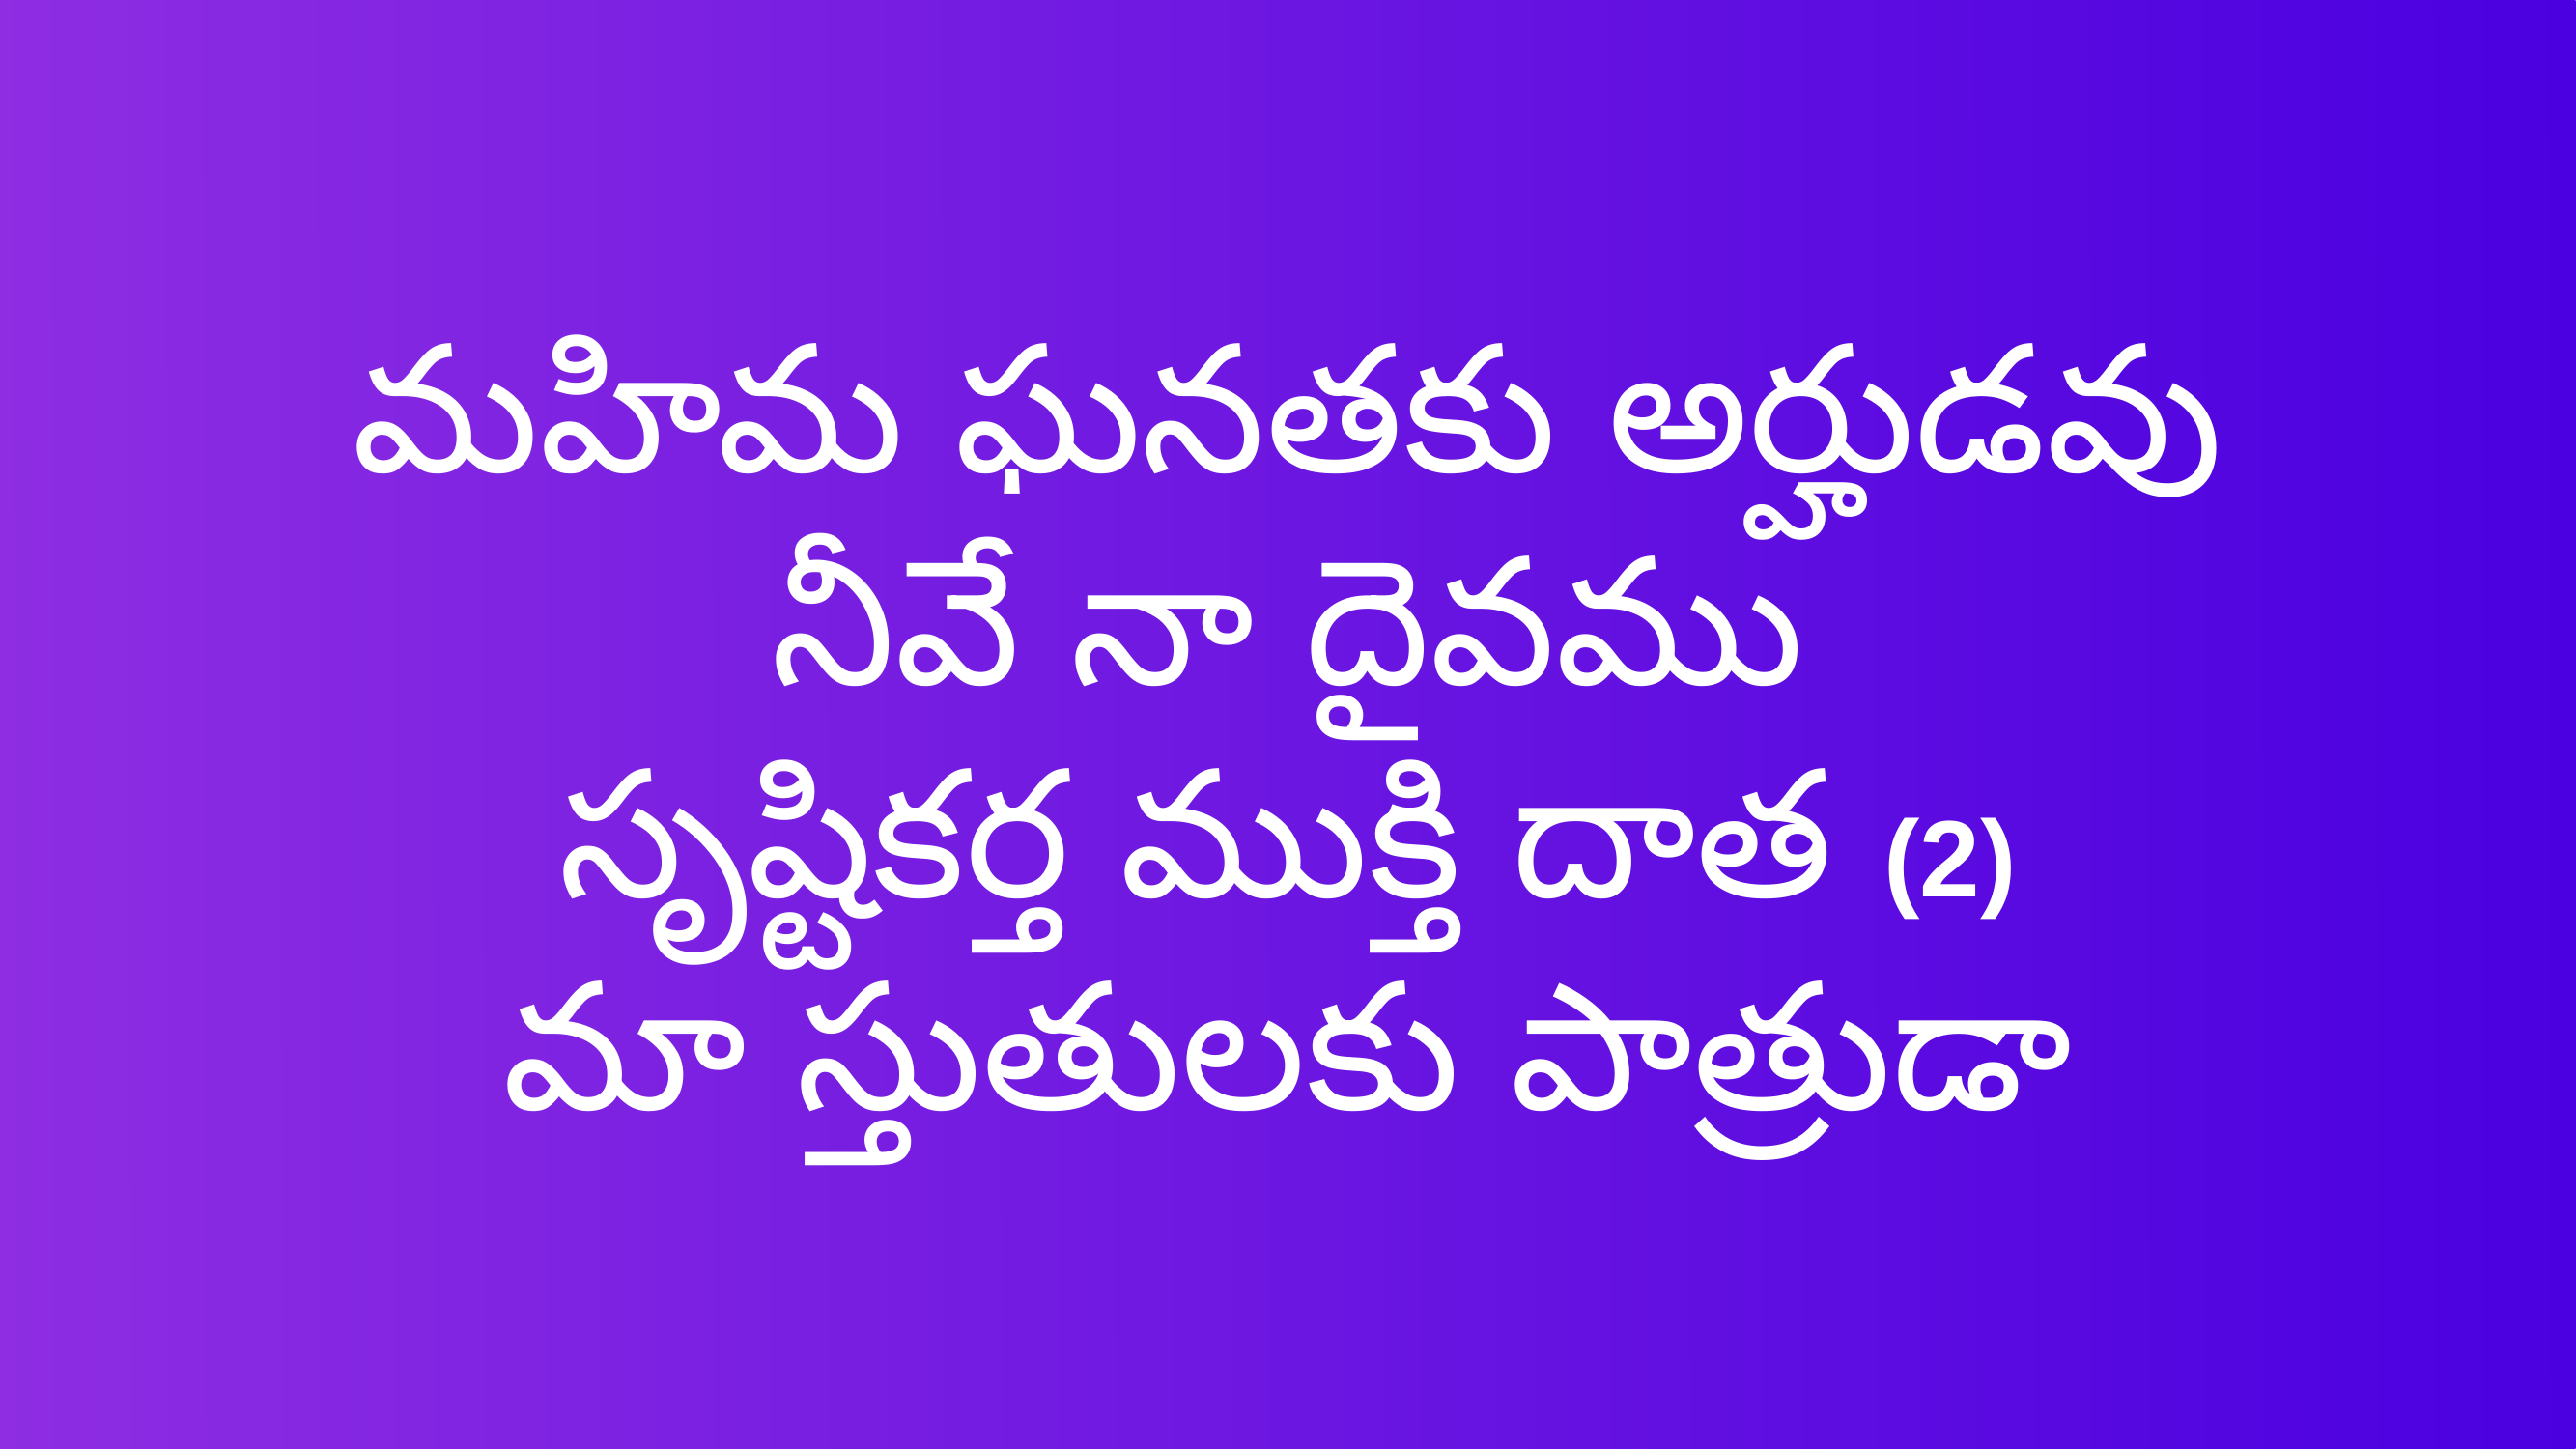

మహిమ ఘనతకు అర్హుడవు
నీవే నా దైవము
సృష్టికర్త ముక్తి దాత (2)
మా స్తుతులకు పాత్రుడా